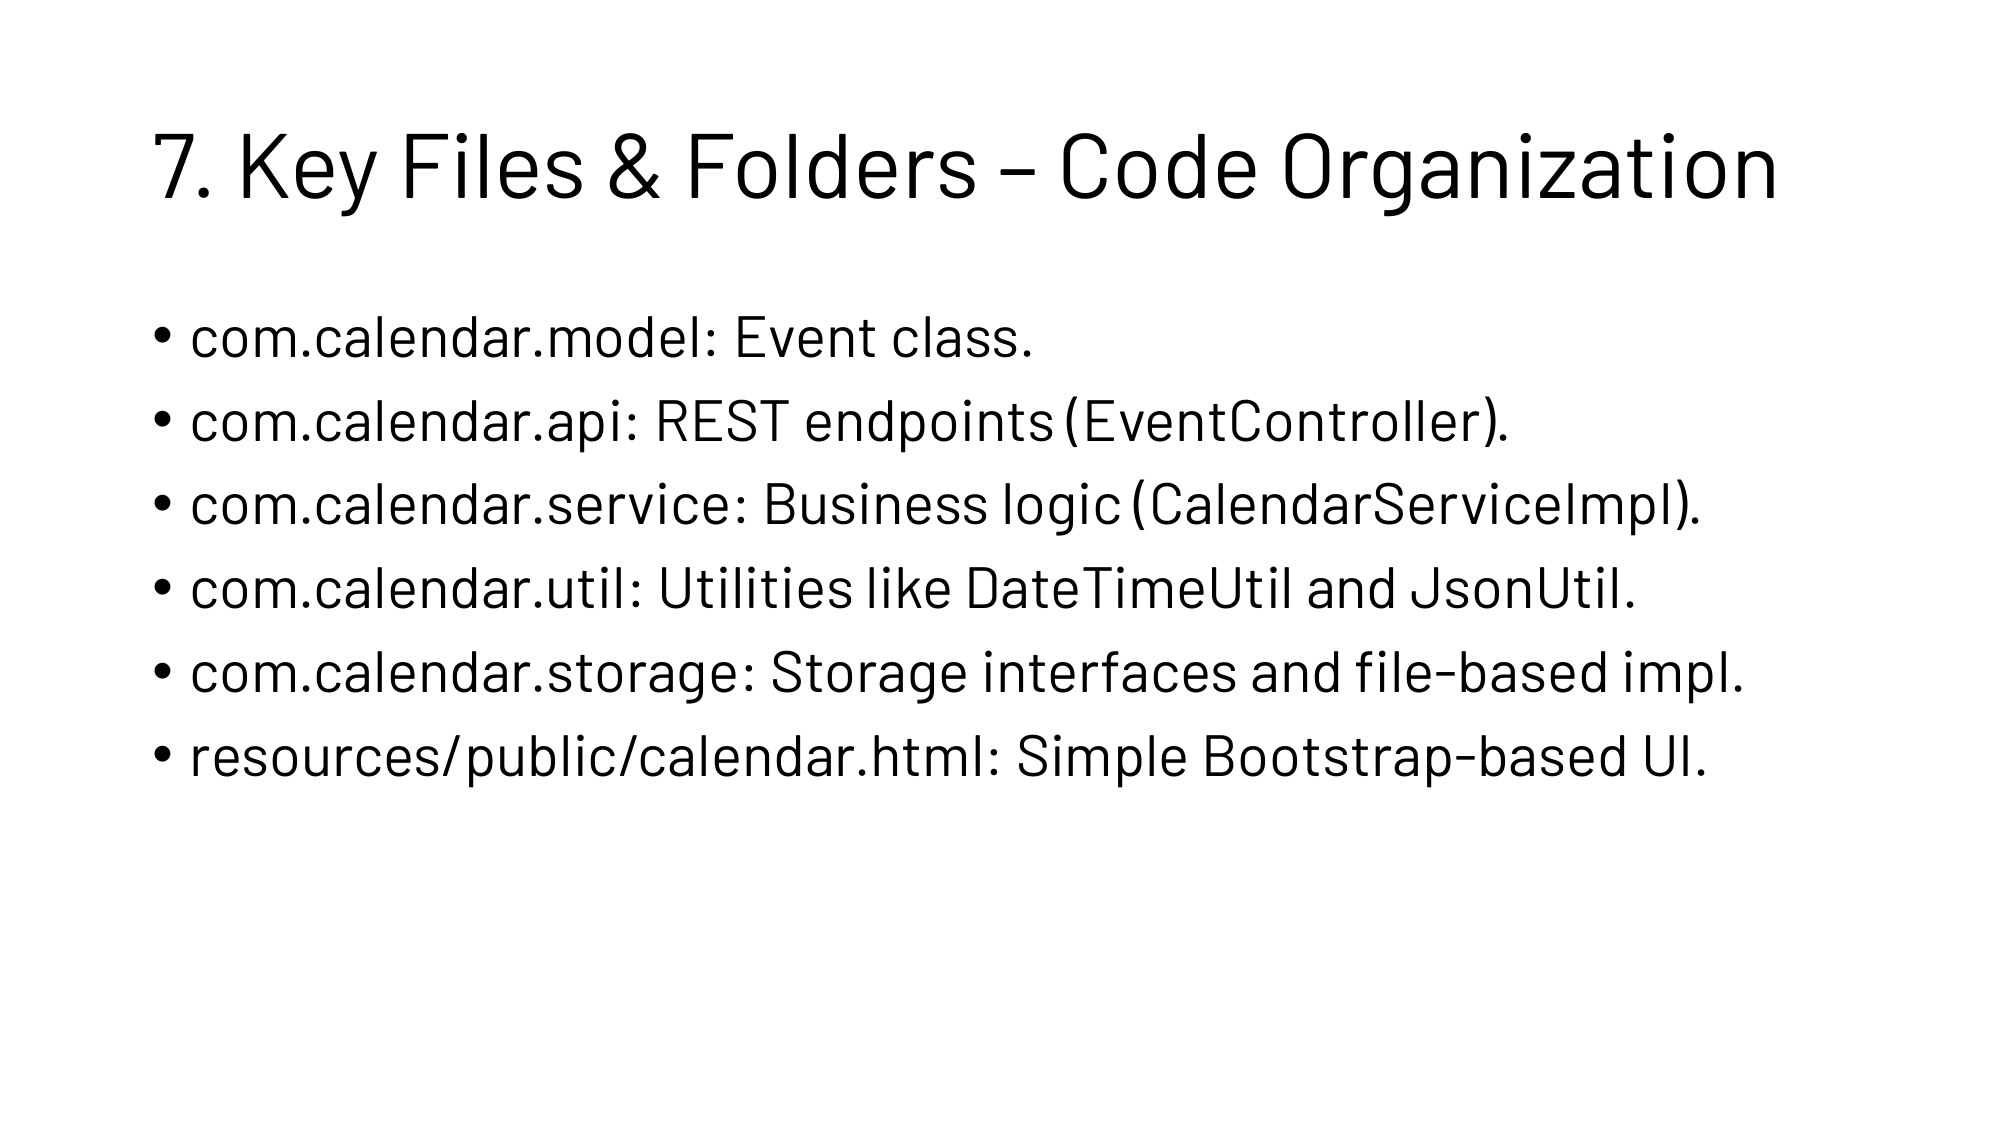

# 7. Key Files & Folders – Code Organization
com.calendar.model: Event class.
com.calendar.api: REST endpoints (EventController).
com.calendar.service: Business logic (CalendarServiceImpl).
com.calendar.util: Utilities like DateTimeUtil and JsonUtil.
com.calendar.storage: Storage interfaces and file-based impl.
resources/public/calendar.html: Simple Bootstrap-based UI.